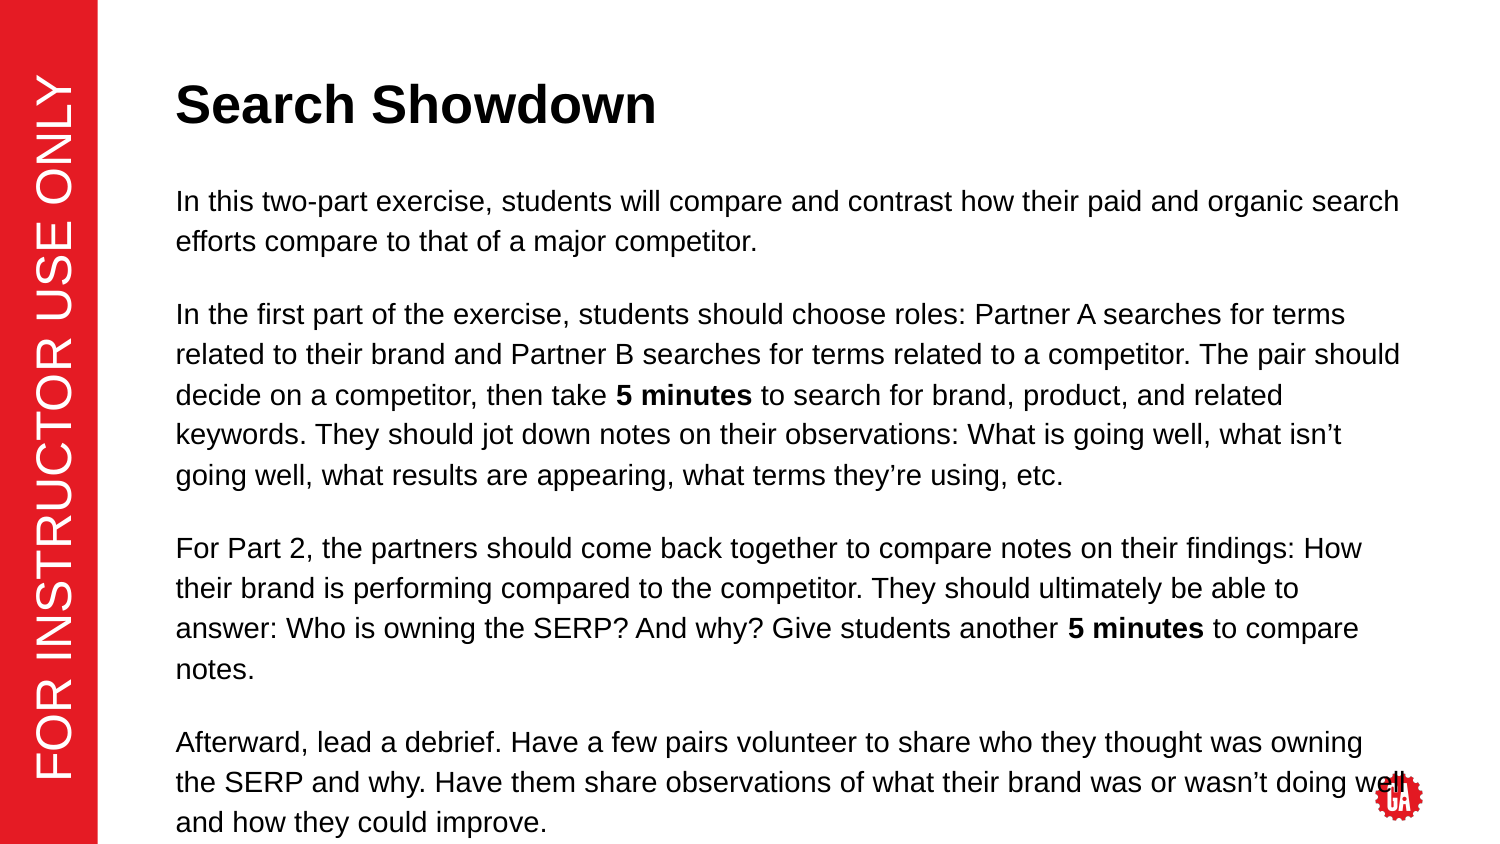

# Search Showdown
In this two-part exercise, students will compare and contrast how their paid and organic search efforts compare to that of a major competitor.
In the first part of the exercise, students should choose roles: Partner A searches for terms related to their brand and Partner B searches for terms related to a competitor. The pair should decide on a competitor, then take 5 minutes to search for brand, product, and related keywords. They should jot down notes on their observations: What is going well, what isn’t going well, what results are appearing, what terms they’re using, etc.
For Part 2, the partners should come back together to compare notes on their findings: How their brand is performing compared to the competitor. They should ultimately be able to answer: Who is owning the SERP? And why? Give students another 5 minutes to compare notes.
Afterward, lead a debrief. Have a few pairs volunteer to share who they thought was owning the SERP and why. Have them share observations of what their brand was or wasn’t doing well and how they could improve.